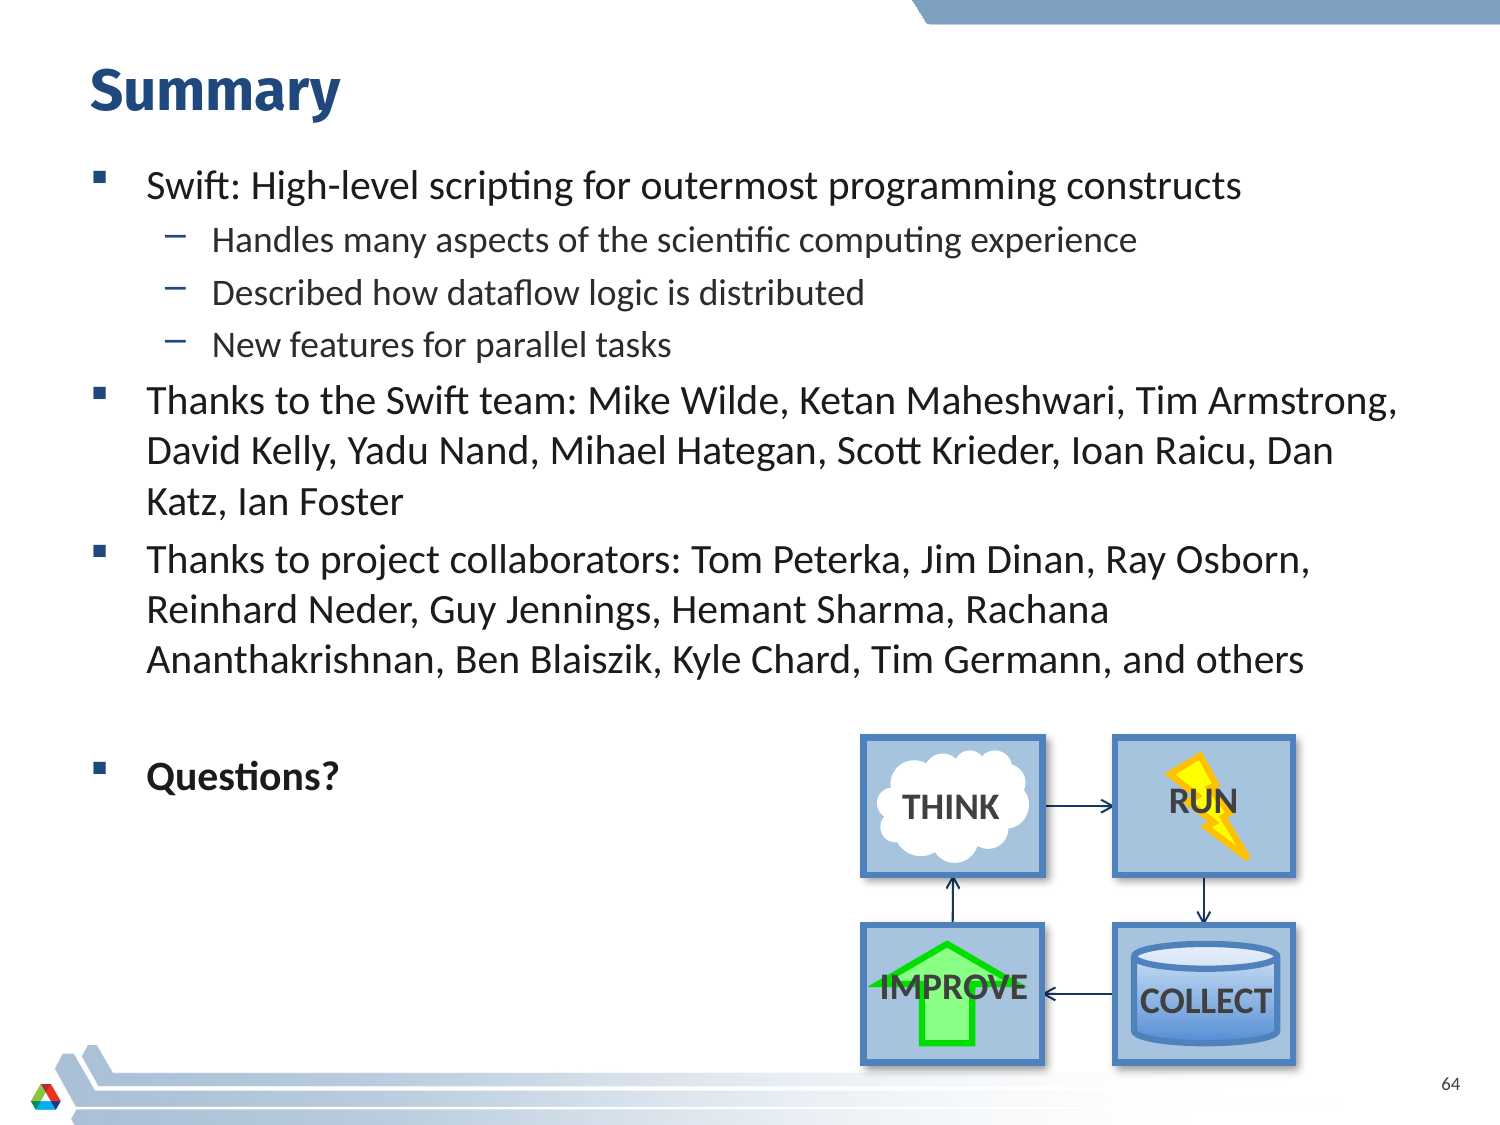

# Summary
Swift: High-level scripting for outermost programming constructs
Handles many aspects of the scientific computing experience
Described how dataflow logic is distributed
New features for parallel tasks
Thanks to the Swift team: Mike Wilde, Ketan Maheshwari, Tim Armstrong, David Kelly, Yadu Nand, Mihael Hategan, Scott Krieder, Ioan Raicu, Dan Katz, Ian Foster
Thanks to project collaborators: Tom Peterka, Jim Dinan, Ray Osborn, Reinhard Neder, Guy Jennings, Hemant Sharma, Rachana  Ananthakrishnan, Ben Blaiszik, Kyle Chard, Tim Germann, and others

Questions?

THINK

RUN

IMPROVE

COLLECT
64